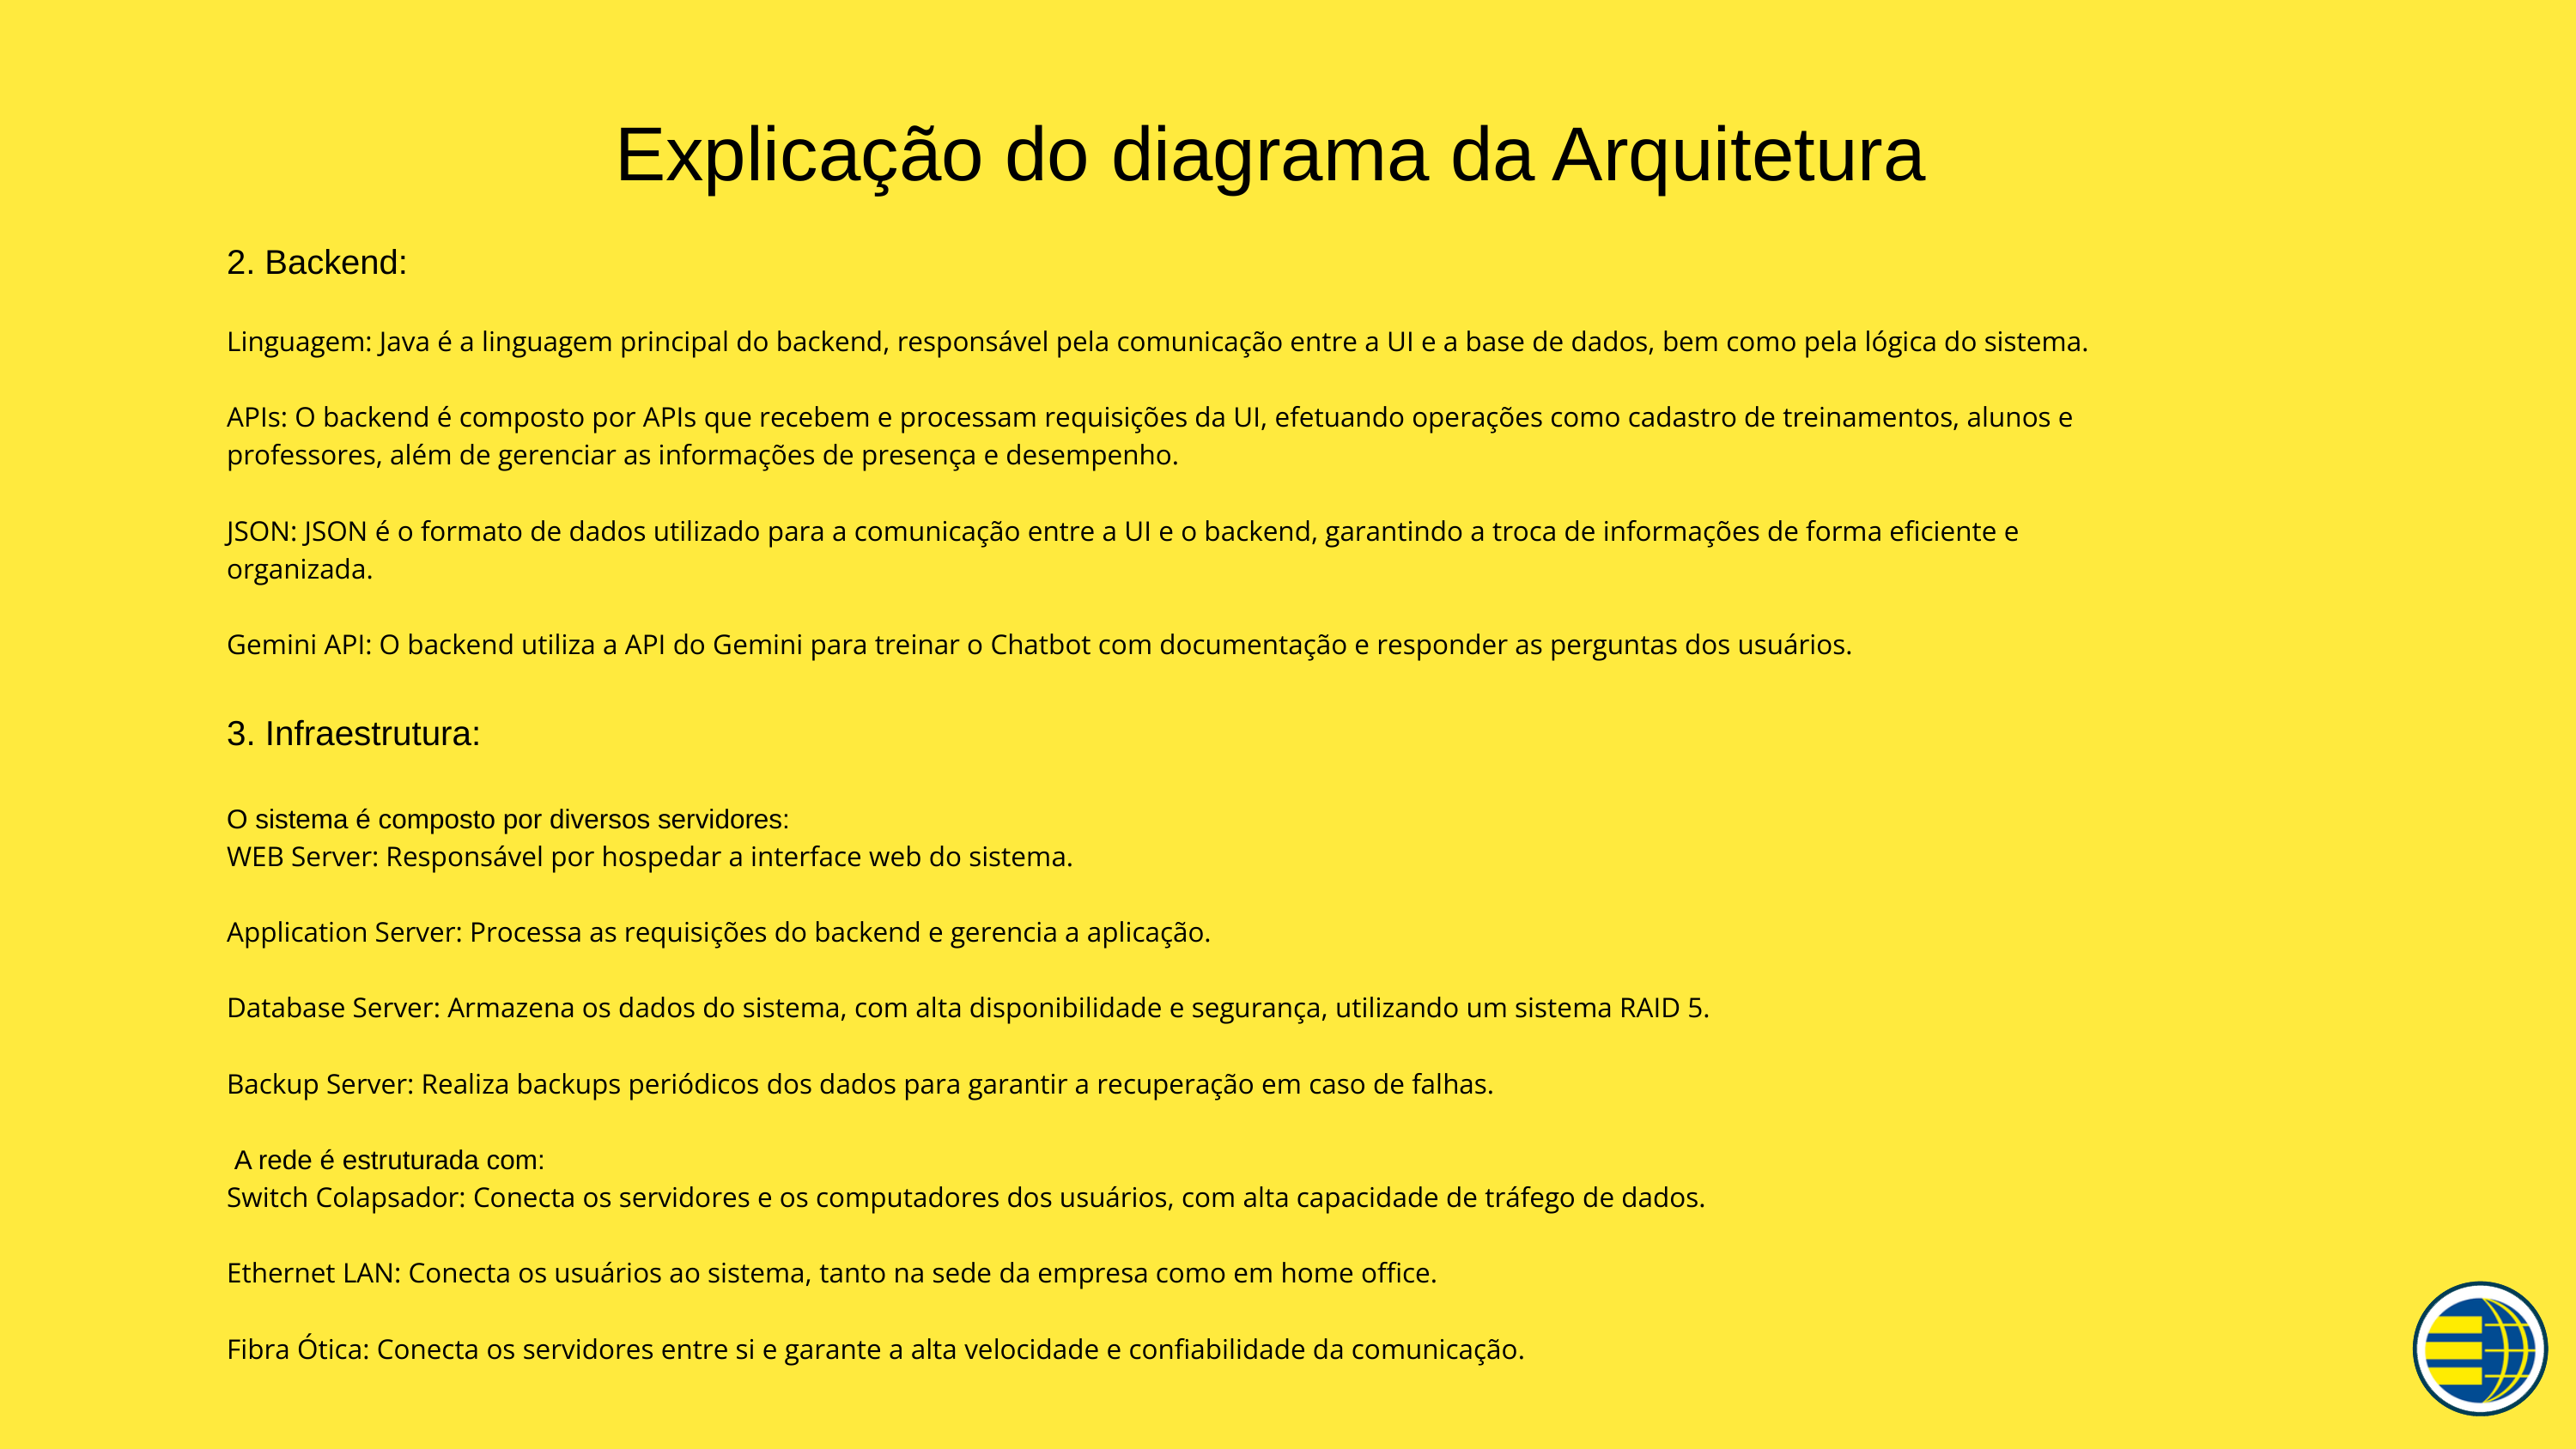

Explicação do diagrama da Arquitetura

2. Backend:

Linguagem: Java é a linguagem principal do backend, responsável pela comunicação entre a UI e a base de dados, bem como pela lógica do sistema.

APIs: O backend é composto por APIs que recebem e processam requisições da UI, efetuando operações como cadastro de treinamentos, alunos e professores, além de gerenciar as informações de presença e desempenho.

JSON: JSON é o formato de dados utilizado para a comunicação entre a UI e o backend, garantindo a troca de informações de forma eficiente e organizada.

Gemini API: O backend utiliza a API do Gemini para treinar o Chatbot com documentação e responder as perguntas dos usuários.

3. Infraestrutura:

O sistema é composto por diversos servidores:
WEB Server: Responsável por hospedar a interface web do sistema.

Application Server: Processa as requisições do backend e gerencia a aplicação.

Database Server: Armazena os dados do sistema, com alta disponibilidade e segurança, utilizando um sistema RAID 5.

Backup Server: Realiza backups periódicos dos dados para garantir a recuperação em caso de falhas.

 A rede é estruturada com:
Switch Colapsador: Conecta os servidores e os computadores dos usuários, com alta capacidade de tráfego de dados.

Ethernet LAN: Conecta os usuários ao sistema, tanto na sede da empresa como em home office.

Fibra Ótica: Conecta os servidores entre si e garante a alta velocidade e confiabilidade da comunicação.